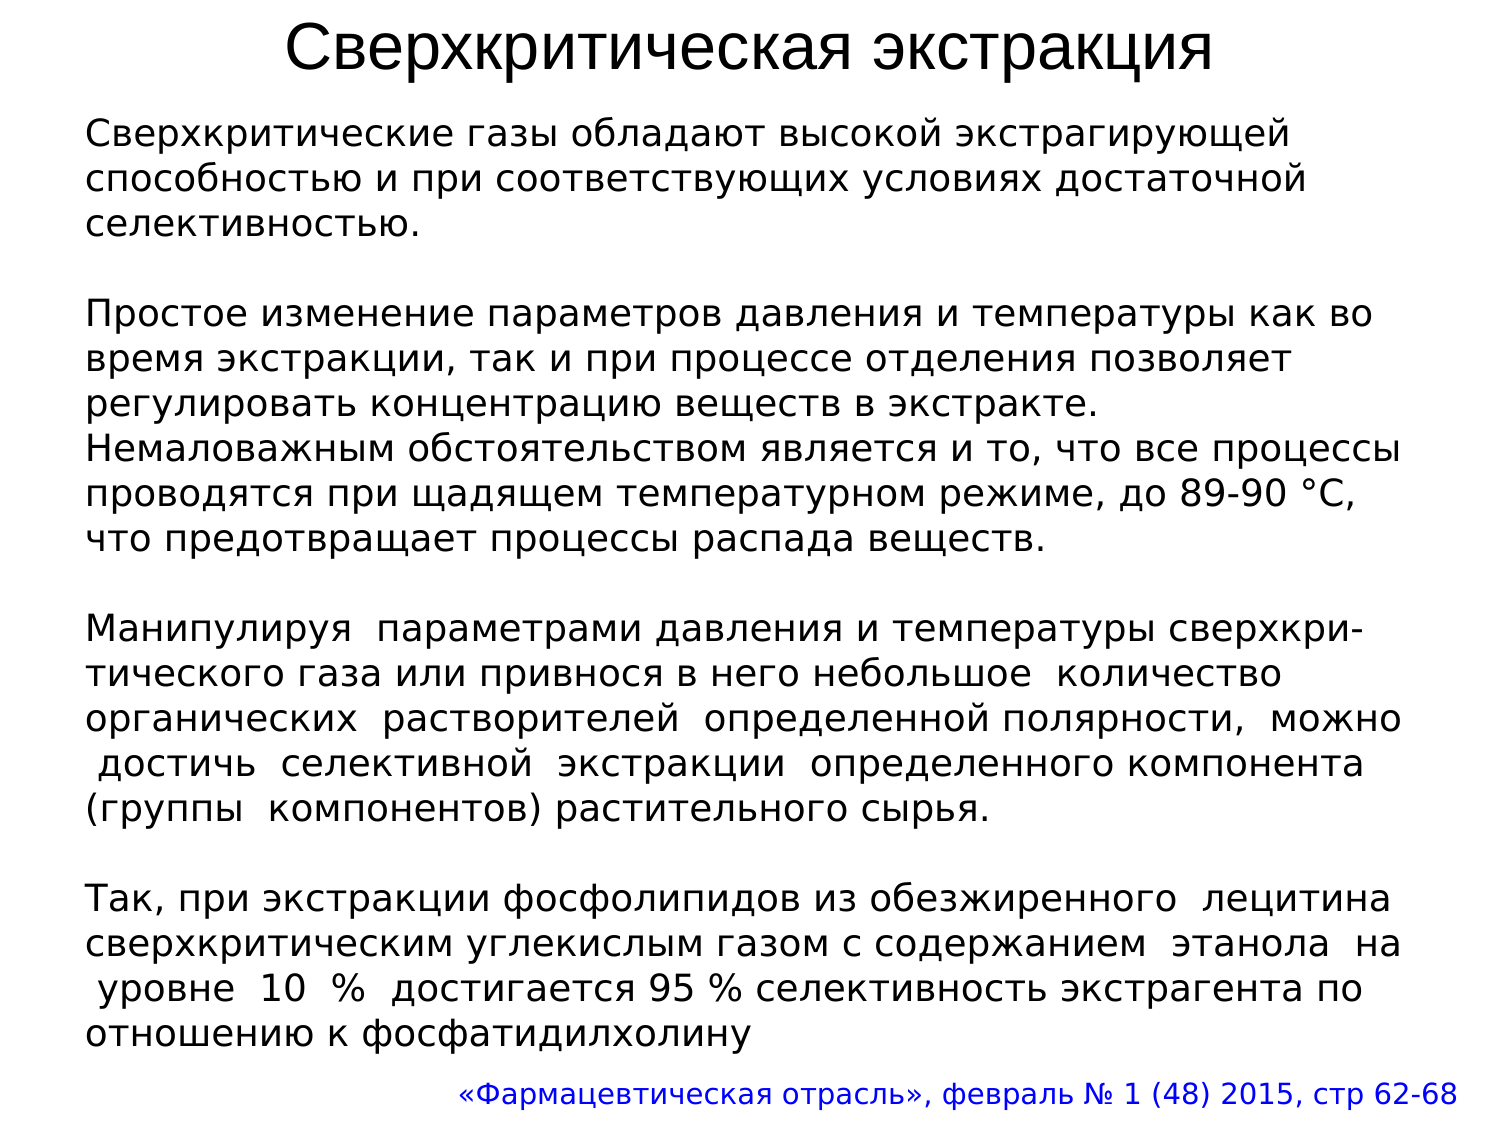

# Сверхкритическая экстракция
Сверхкритические газы обладают высокой экстрагирующей способностью и при соответствующих условиях достаточной селективностью.

Простое изменение параметров давления и температуры как во время экстракции, так и при процессе отделения позволяет регулировать концентрацию веществ в экстракте.
Немаловажным обстоятельством является и то, что все процессы проводятся при щадящем температурном режиме, до 89-90 °С, что предотвращает процессы распада веществ.

Манипулируя  параметрами давления и температуры сверхкри-
тического газа или привнося в него небольшое  количество
органических  растворителей  определенной полярности,  можно  достичь  селективной  экстракции  определенного компонента  (группы  компонентов) растительного сырья.

Так, при экстракции фосфолипидов из обезжиренного  лецитина  сверхкритическим углекислым газом с содержанием  этанола  на  уровне  10  %  достигается 95 % селективность экстрагента по отношению к фосфатидилхолину

«Фармацевтическая отрасль», февраль № 1 (48) 2015, стр 62-68